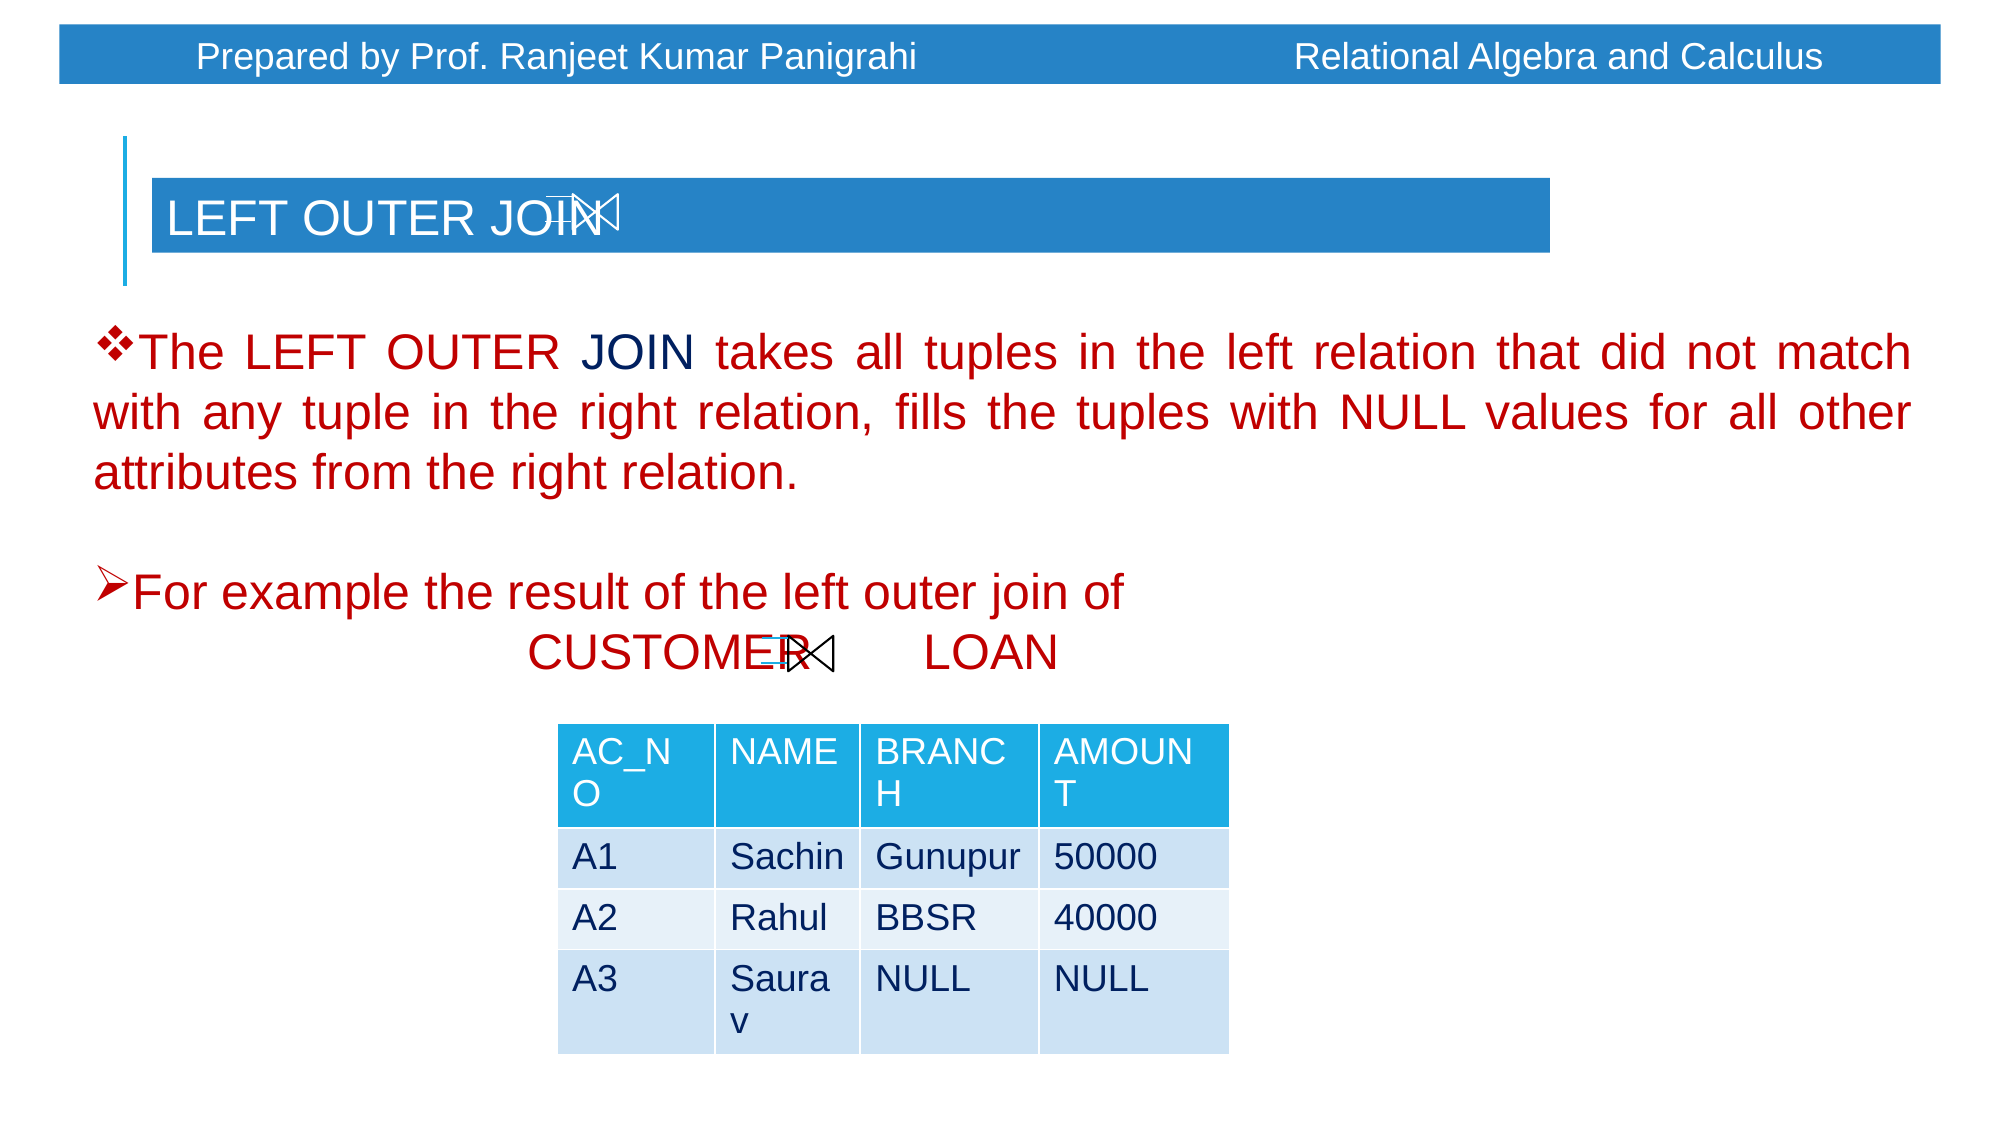

Prepared by Prof. Ranjeet Kumar Panigrahi                                    Relational Algebra and Calculus
LEFT OUTER JOIN

The LEFT OUTER JOIN takes all tuples in the left relation that did not match with any tuple in the right relation, fills the tuples with NULL values for all other attributes from the right relation.

For example the result of the left outer join of
                               CUSTOMER        LOAN

| AC\_NO | NAME | BRANCH | AMOUNT |
| --- | --- | --- | --- |
| A1 | Sachin | Gunupur | 50000 |
| A2 | Rahul | BBSR | 40000 |
| A3 | Saurav | NULL | NULL |